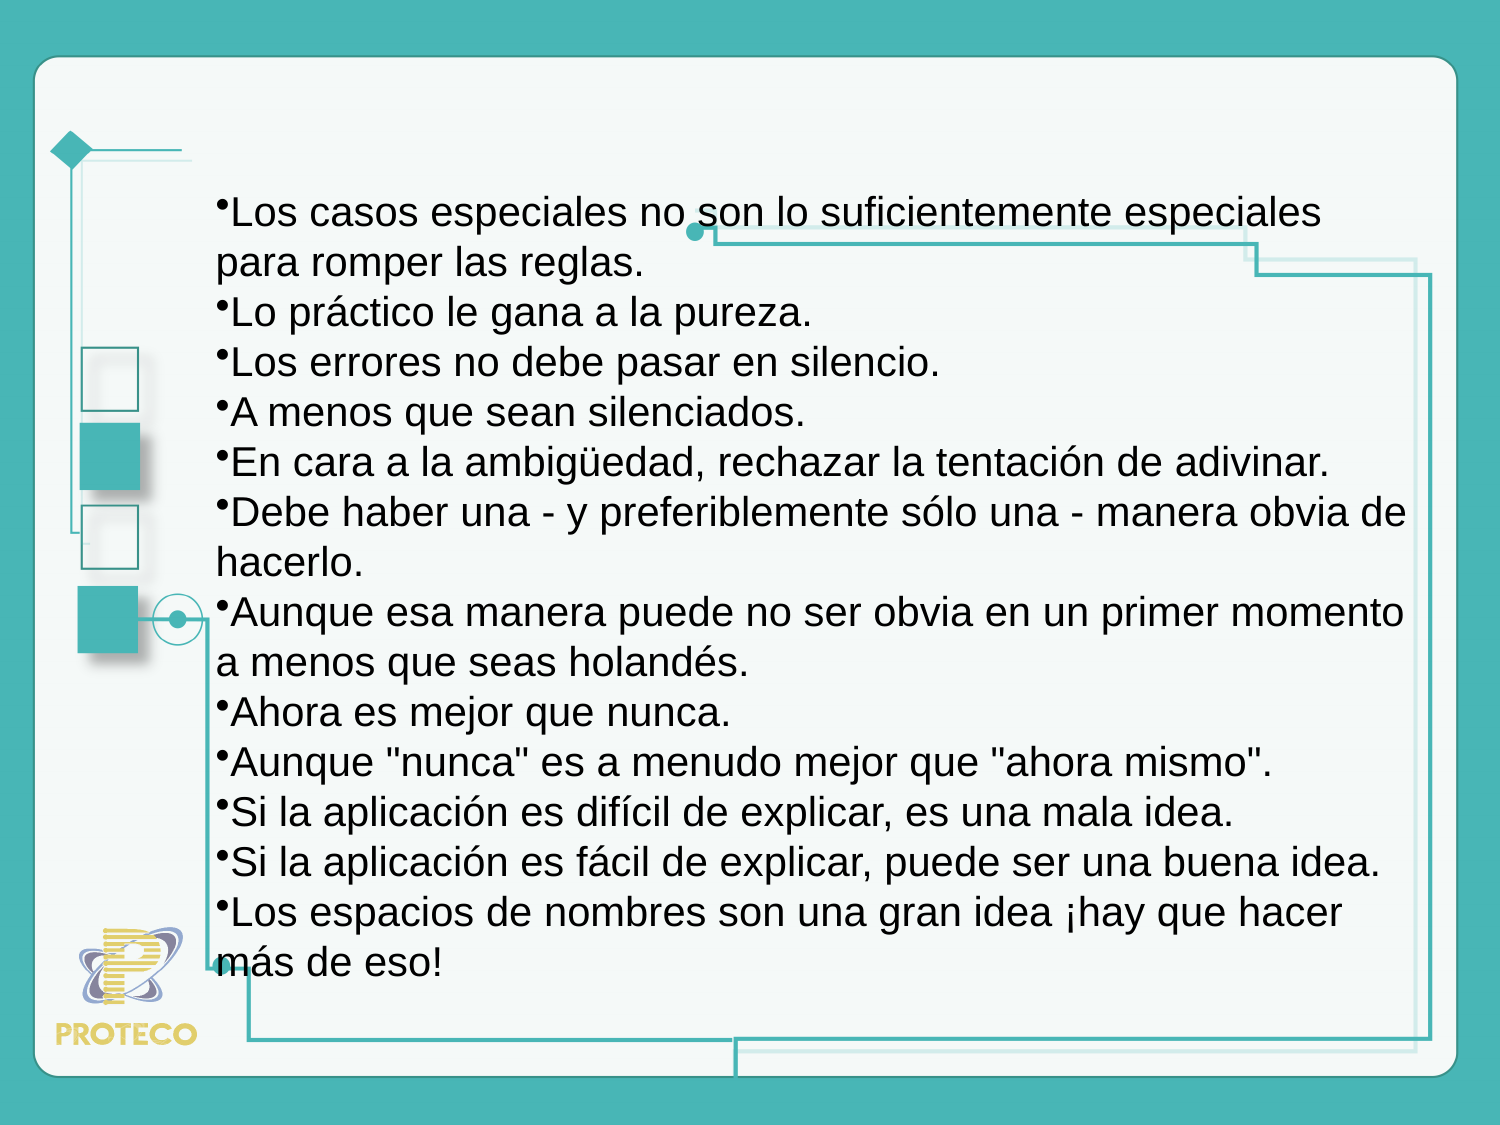

#

Los casos especiales no son lo suficientemente especiales para romper las reglas.
Lo práctico le gana a la pureza.
Los errores no debe pasar en silencio.
A menos que sean silenciados.
En cara a la ambigüedad, rechazar la tentación de adivinar.
Debe haber una - y preferiblemente sólo una - manera obvia de hacerlo.
Aunque esa manera puede no ser obvia en un primer momento a menos que seas holandés.
Ahora es mejor que nunca.
Aunque "nunca" es a menudo mejor que "ahora mismo".
Si la aplicación es difícil de explicar, es una mala idea.
Si la aplicación es fácil de explicar, puede ser una buena idea.
Los espacios de nombres son una gran idea ¡hay que hacer más de eso!